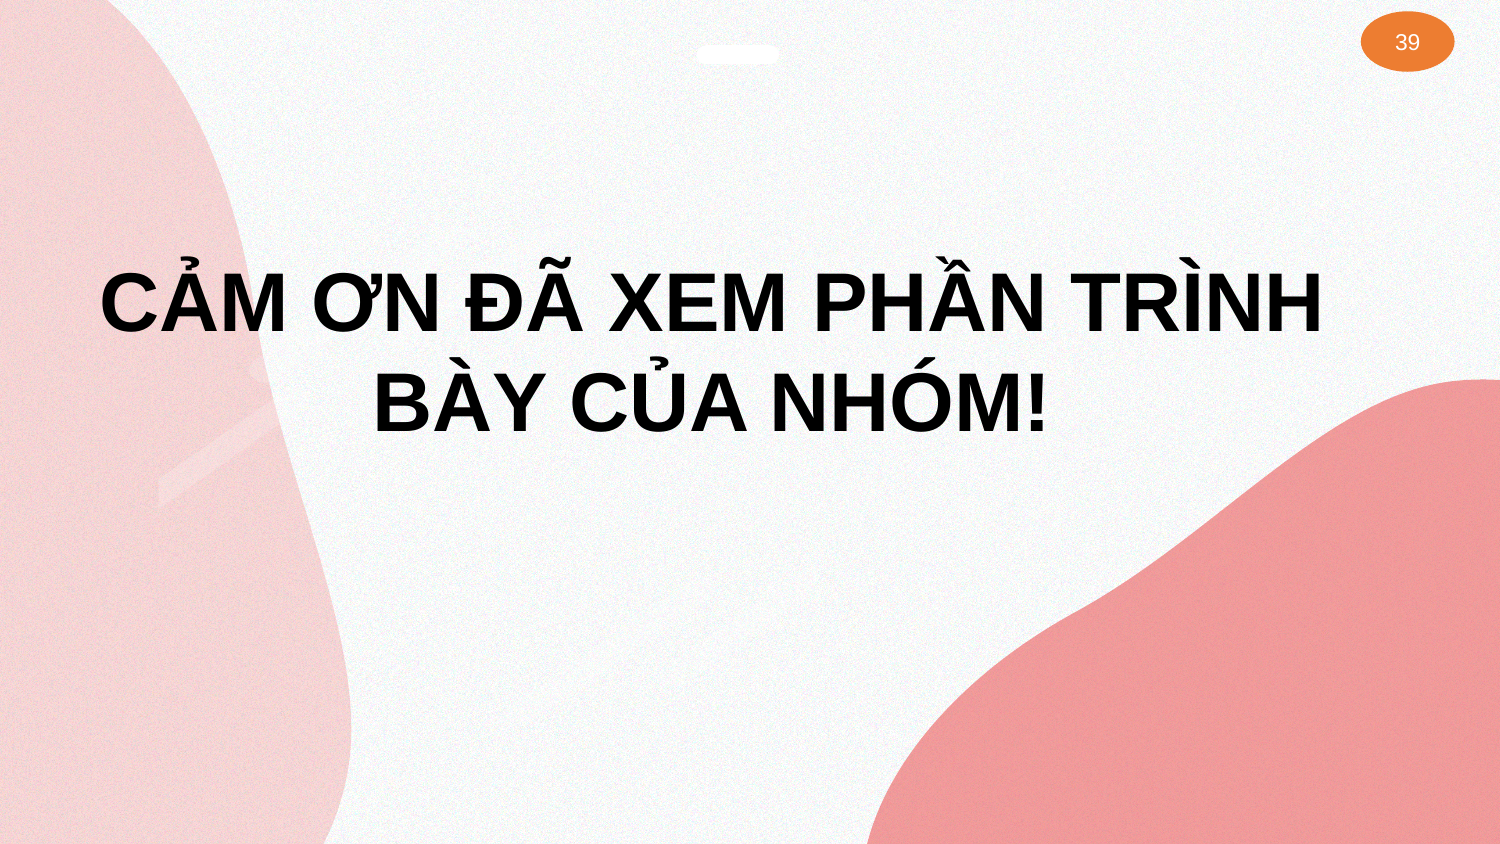

39

CẢM ƠN ĐÃ XEM PHẦN TRÌNH BÀY CỦA NHÓM!